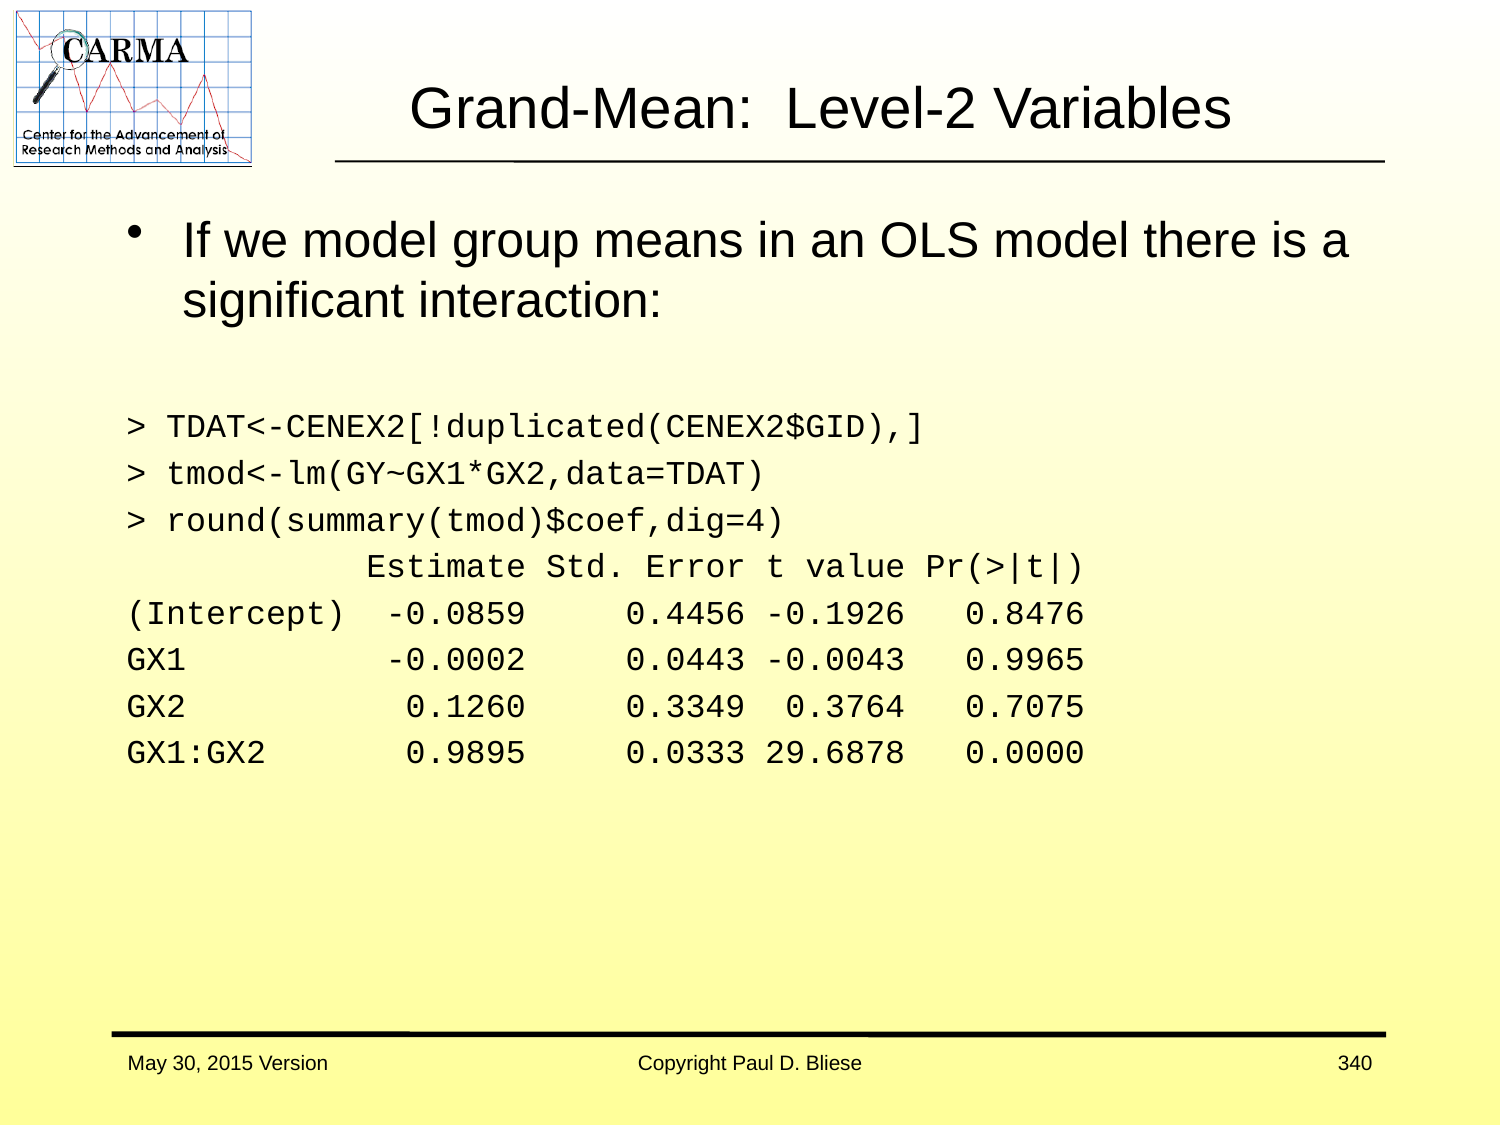

# Grand-Mean:  Level-2 Variables
If we model group means in an OLS model there is a significant interaction:

> TDAT<-CENEX2[!duplicated(CENEX2$GID),]
> tmod<-lm(GY~GX1*GX2,data=TDAT)
> round(summary(tmod)$coef,dig=4)
            Estimate Std. Error t value Pr(>|t|)
(Intercept)  -0.0859     0.4456 -0.1926   0.8476
GX1          -0.0002     0.0443 -0.0043   0.9965
GX2           0.1260     0.3349  0.3764   0.7075
GX1:GX2       0.9895     0.0333 29.6878   0.0000
May 30, 2015 Version
Copyright Paul D. Bliese
340